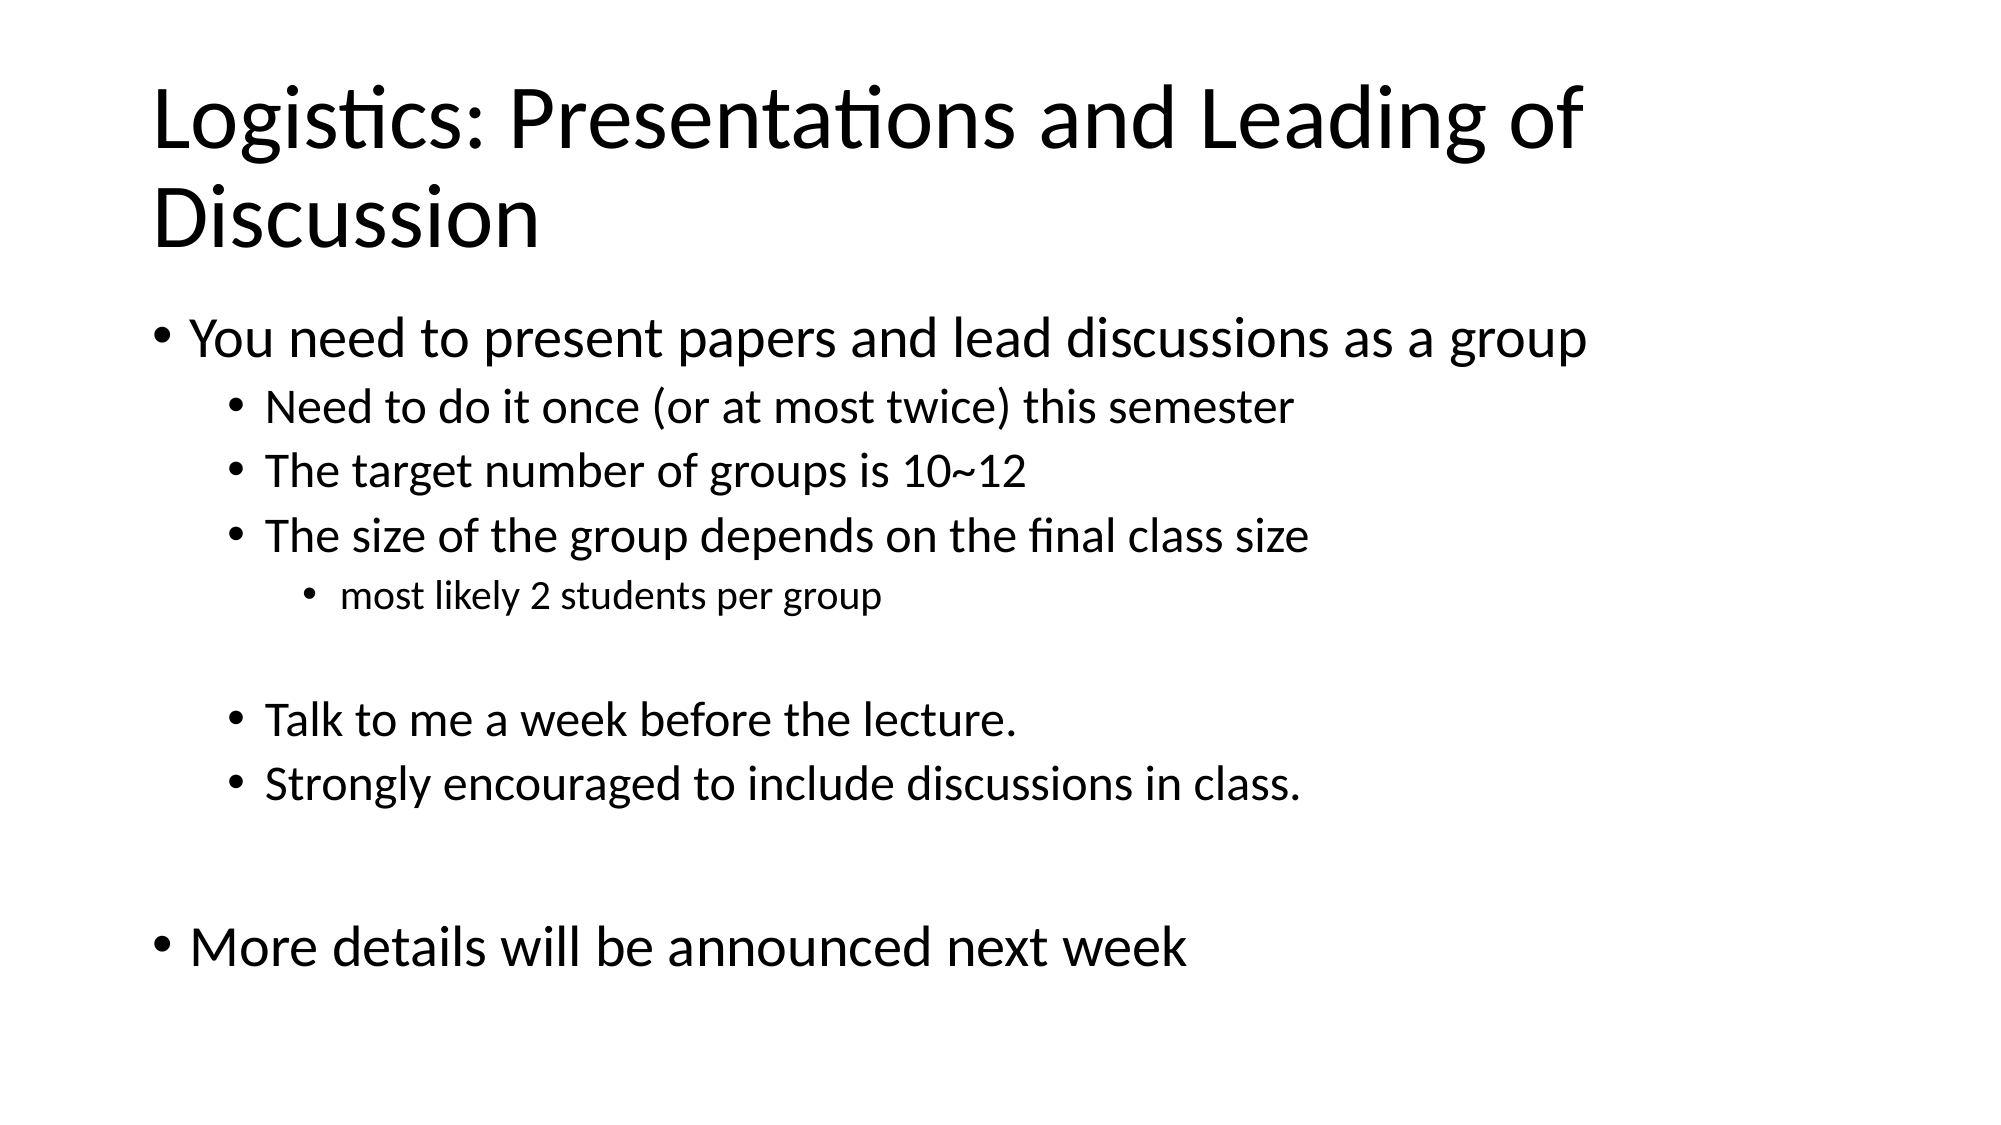

# Logistics: Presentations and Leading of Discussion
You need to present papers and lead discussions as a group
Need to do it once (or at most twice) this semester
The target number of groups is 10~12
The size of the group depends on the final class size
most likely 2 students per group

Talk to me a week before the lecture.
Strongly encouraged to include discussions in class.

More details will be announced next week